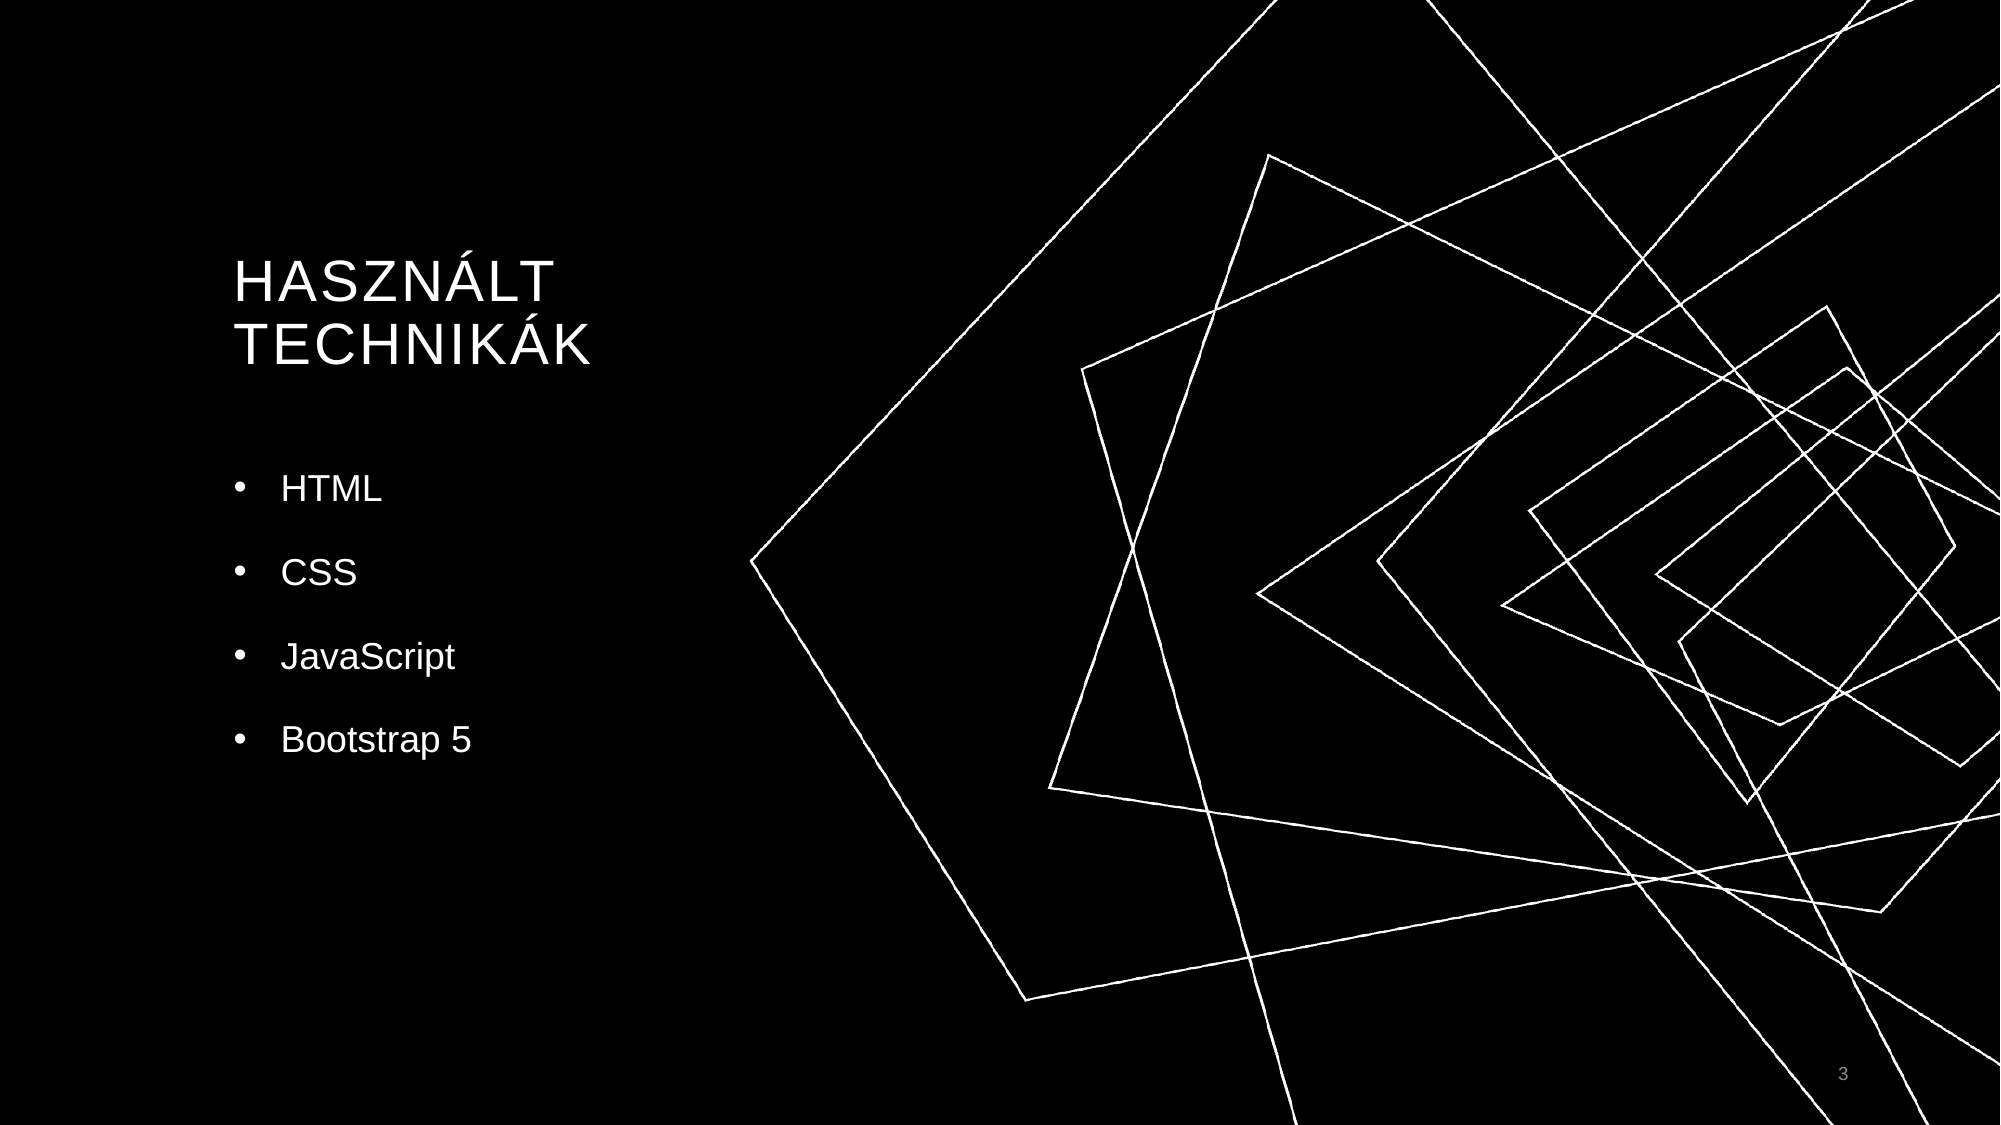

# Használt technikák
HTML
CSS
JavaScript
Bootstrap 5
3